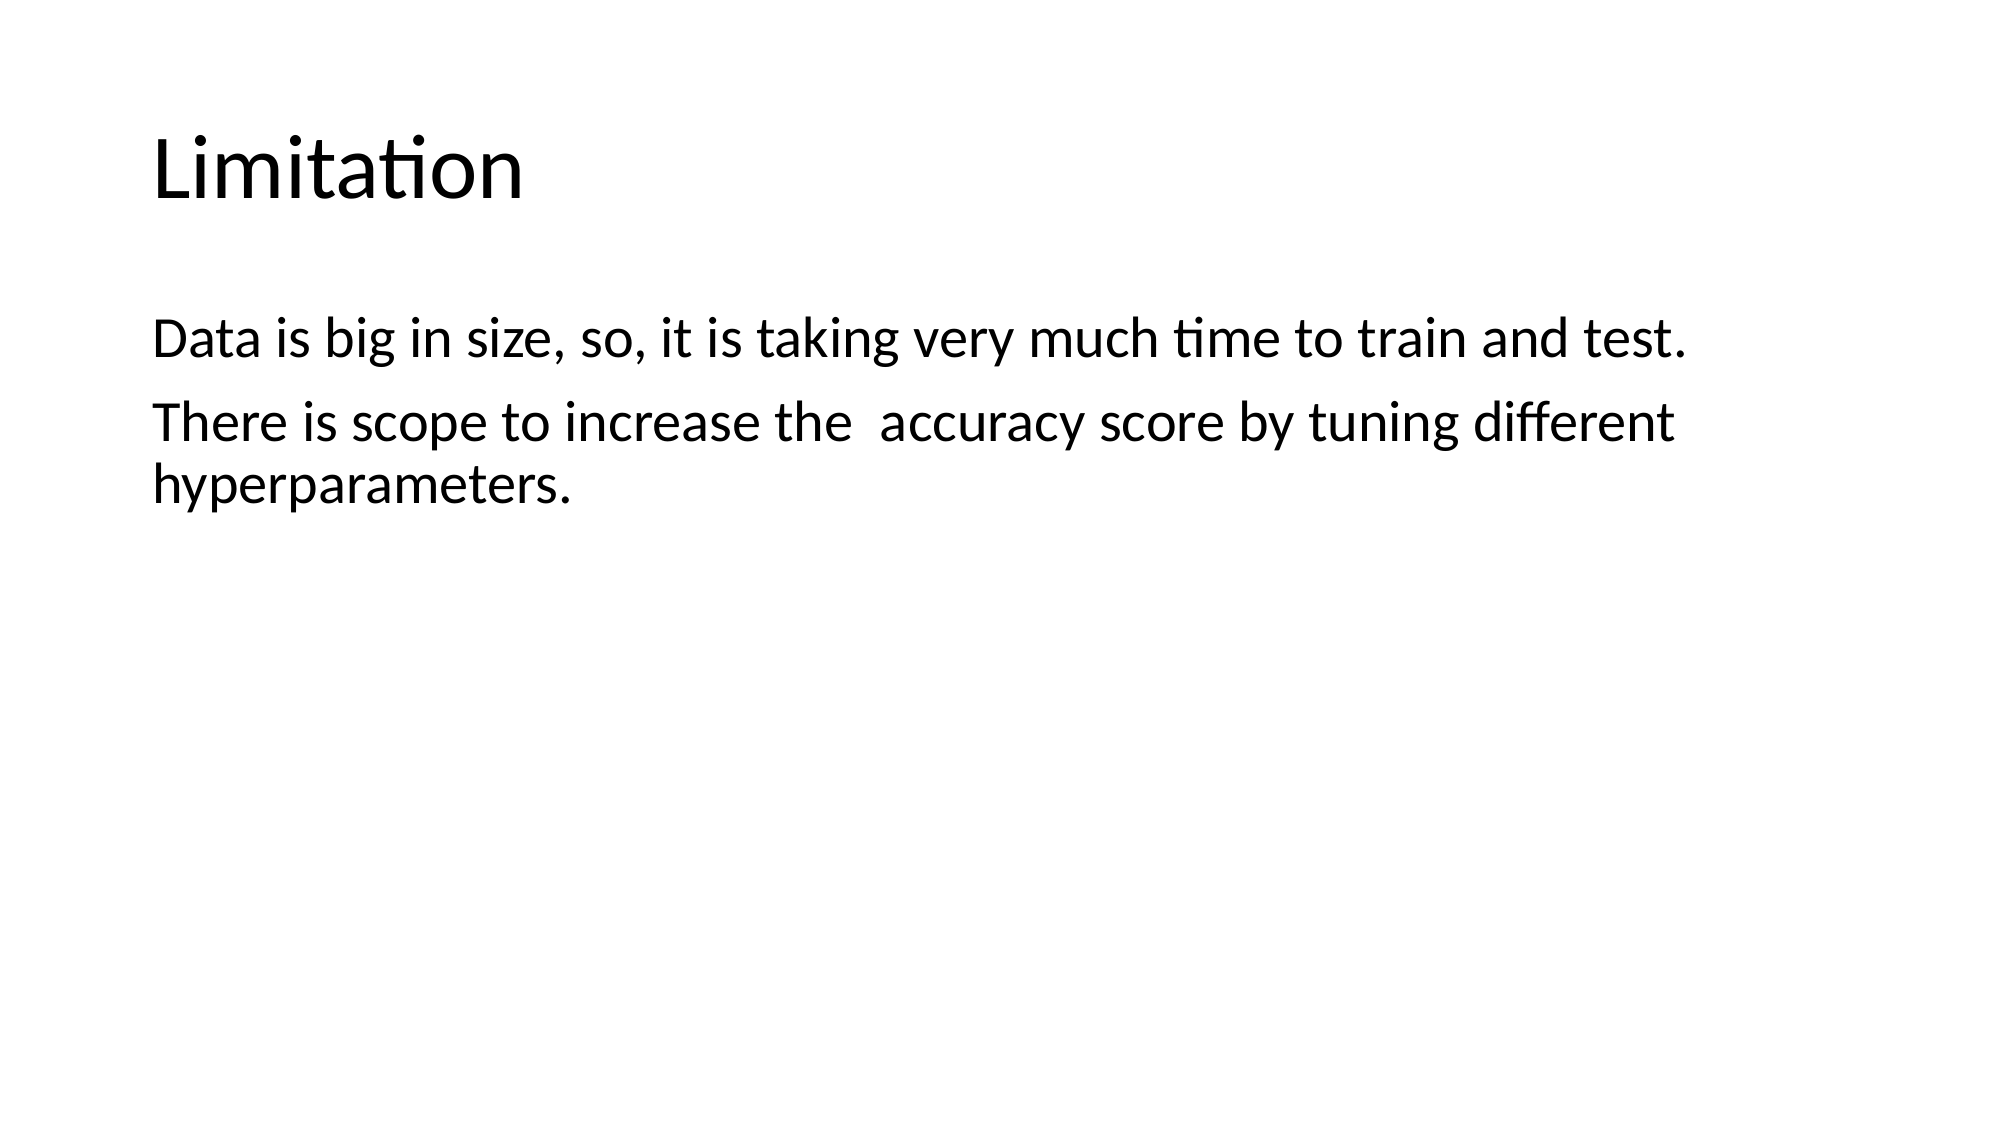

# Limitation
Data is big in size, so, it is taking very much time to train and test.
There is scope to increase the  accuracy score by tuning different hyperparameters.